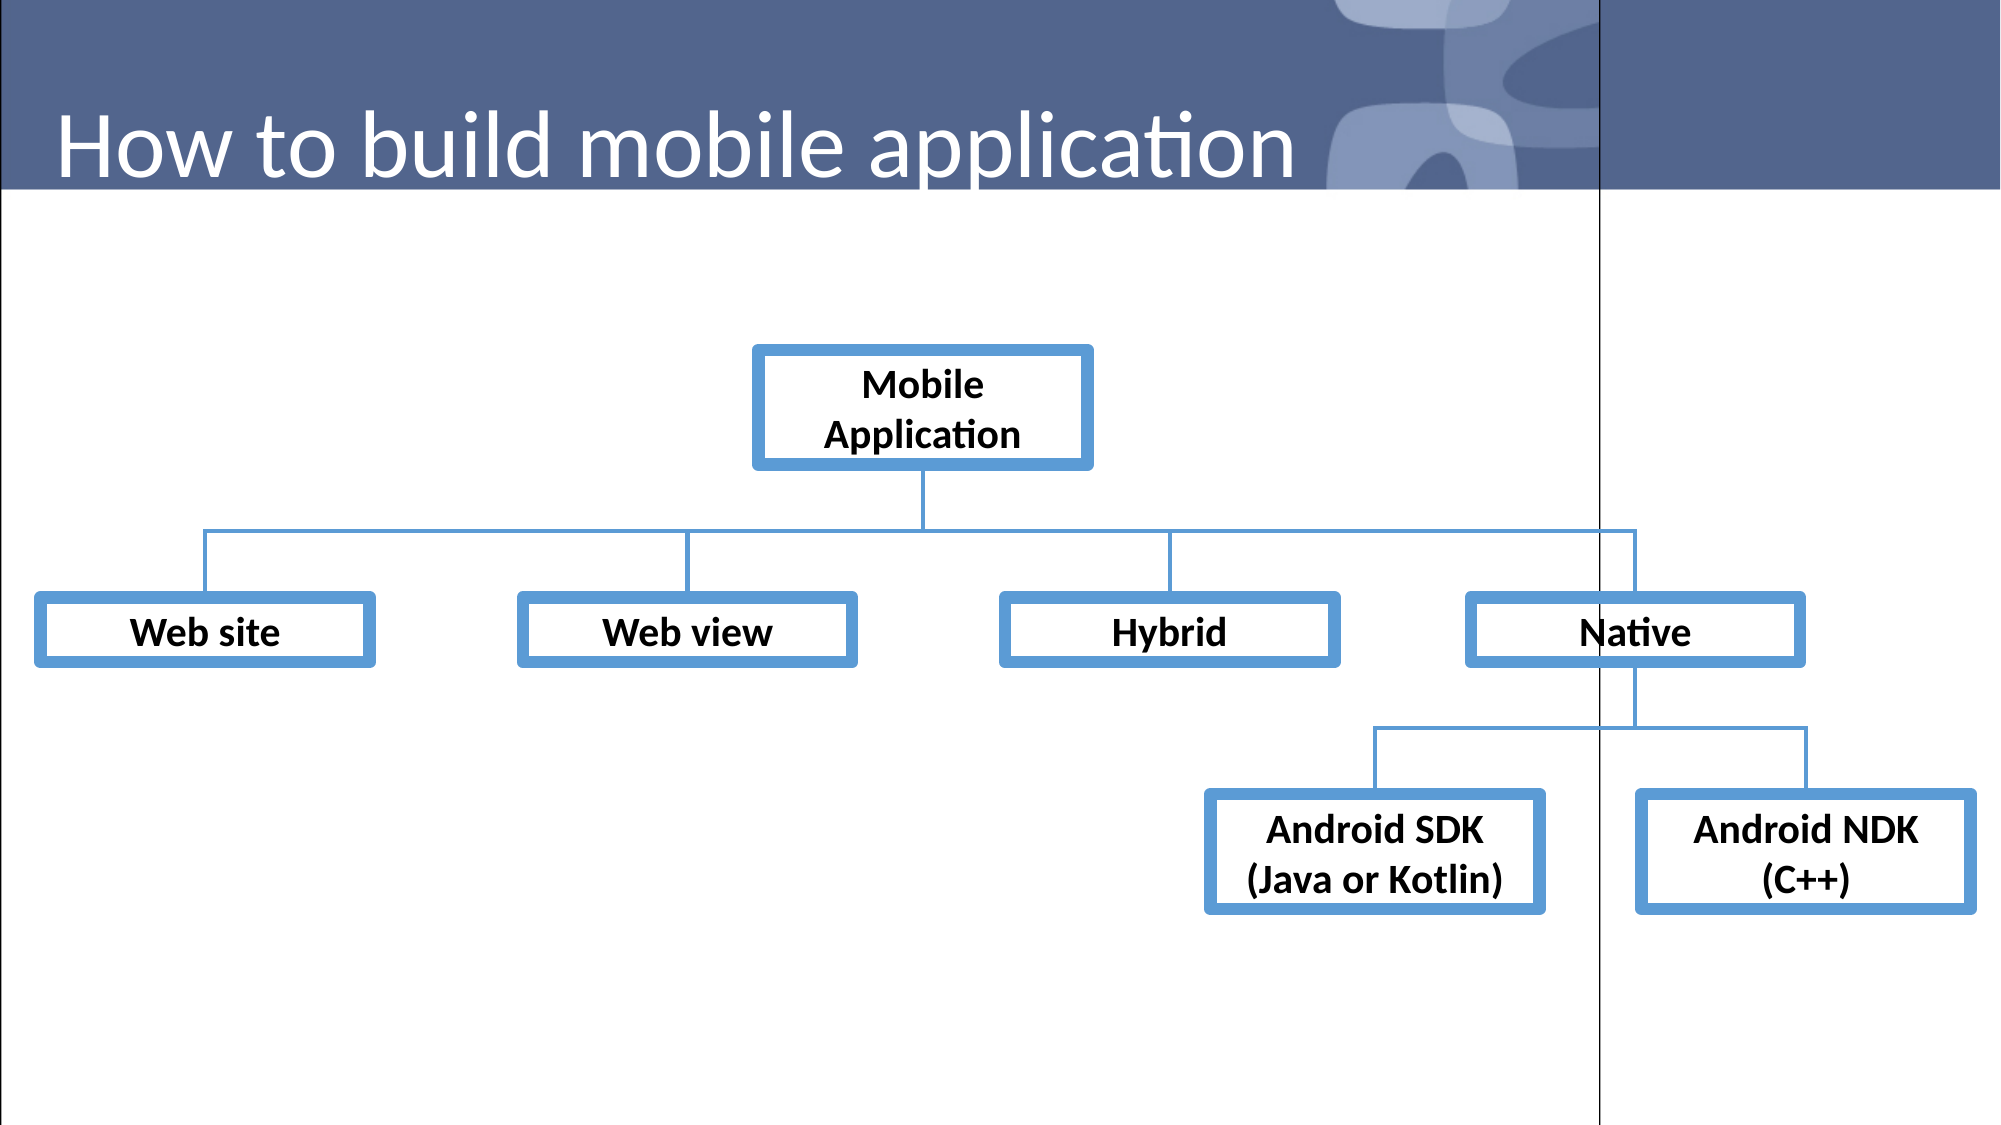

# How to build mobile application
Mobile Application
Web site
Web view
Hybrid
Native
Android SDK
(Java or Kotlin)
Android NDK
(C++)